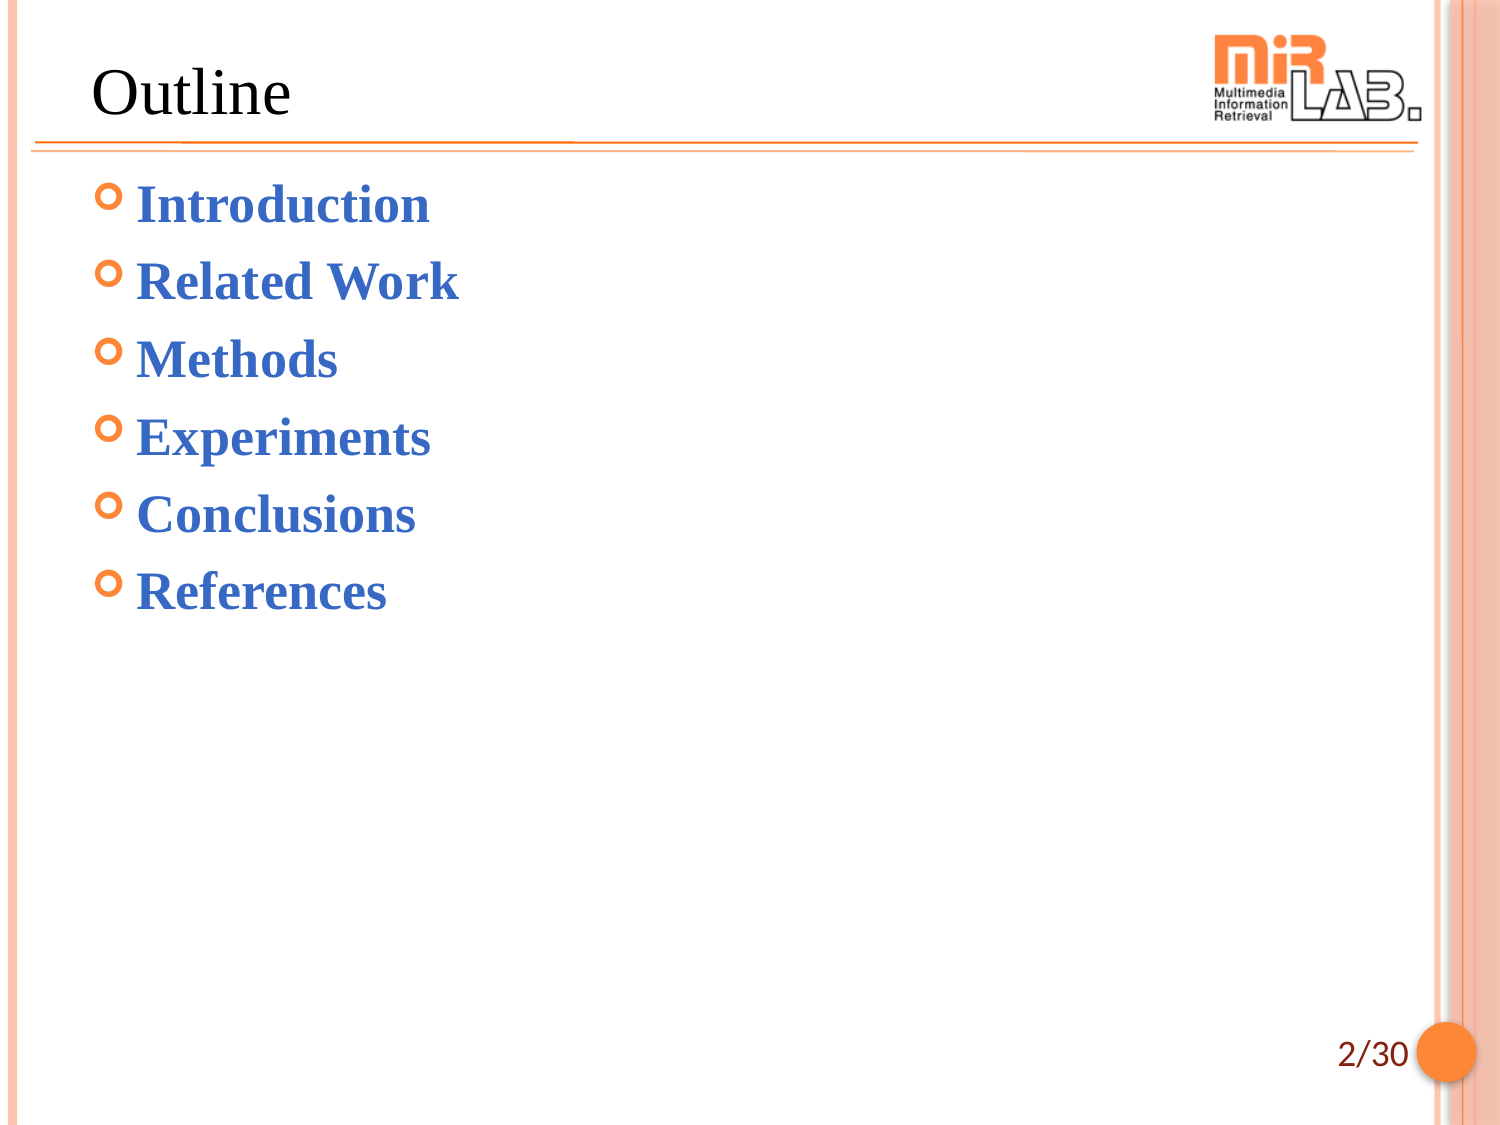

# Outline
Introduction
Related Work
Methods
Experiments
Conclusions
References